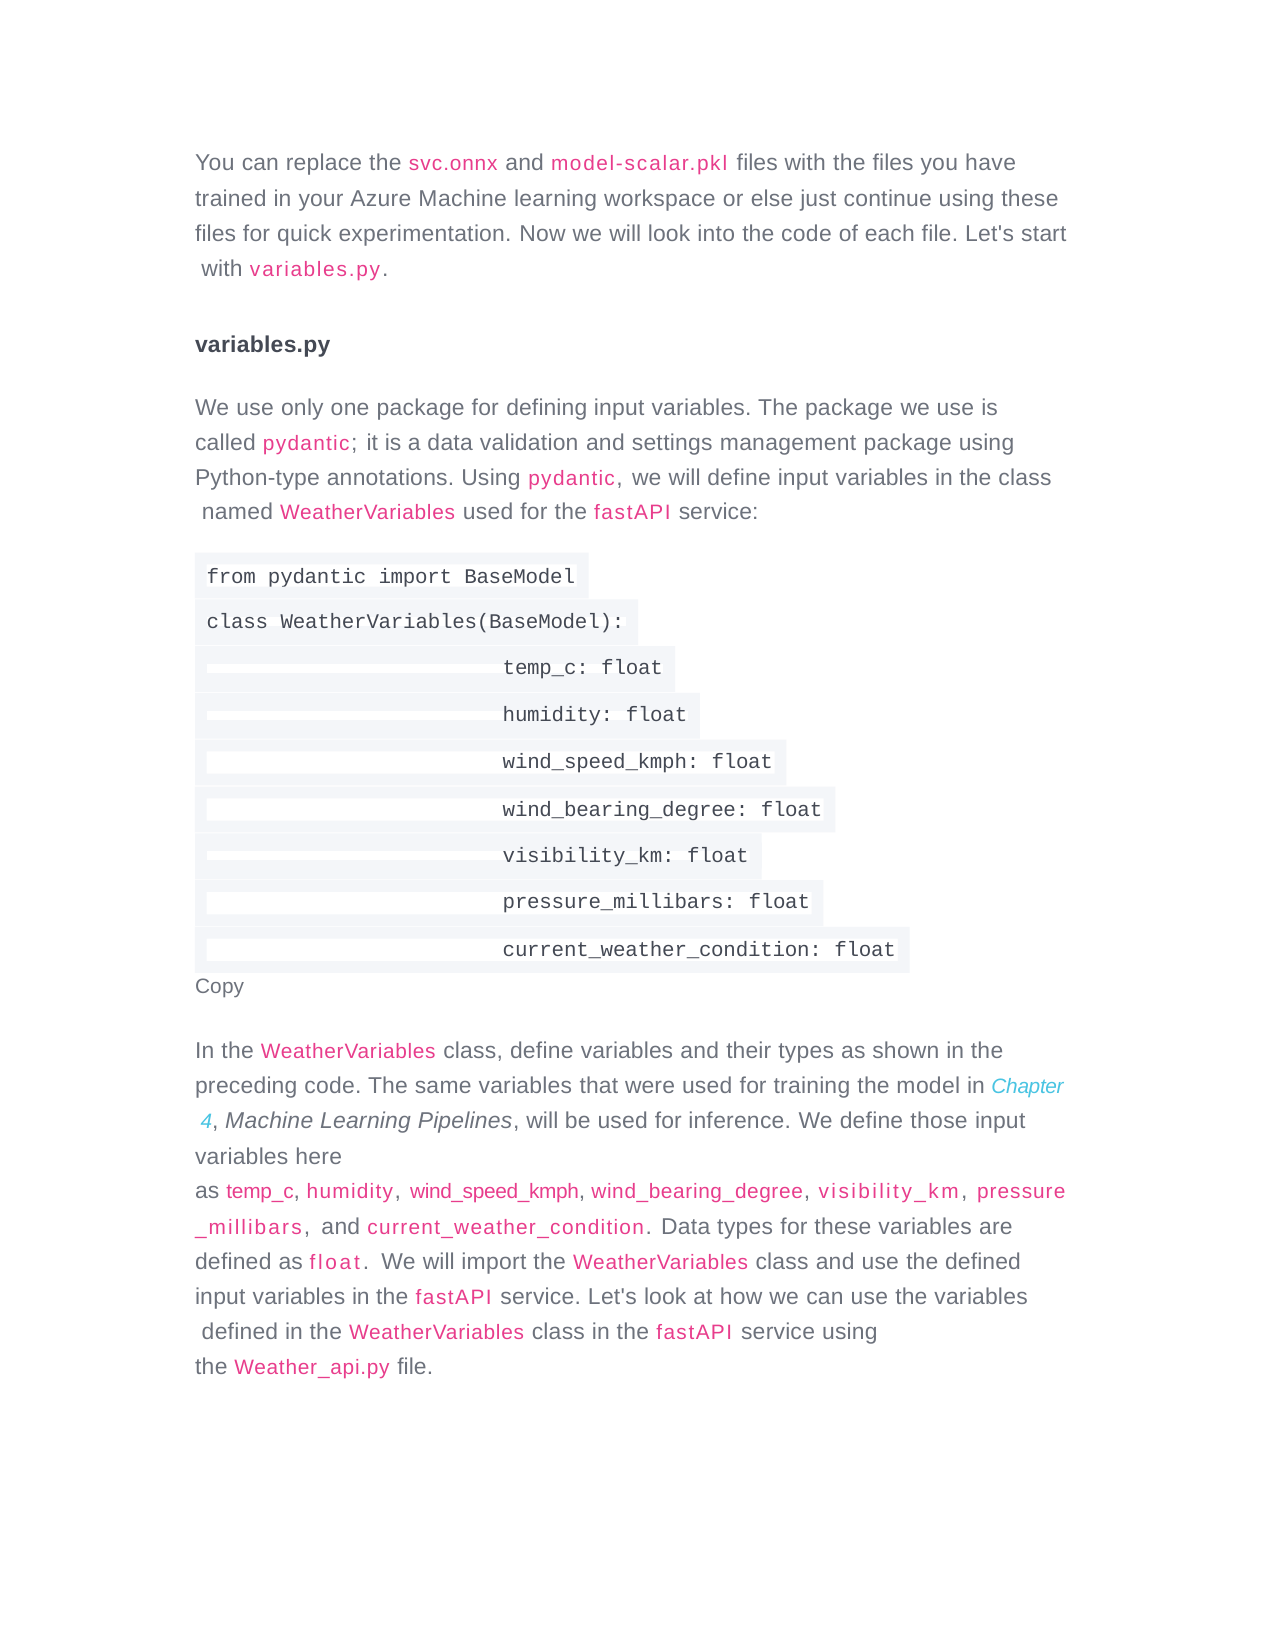

You can replace the svc.onnx and model-scalar.pkl files with the files you have  trained in your Azure Machine learning workspace or else just continue using these  files for quick experimentation. Now we will look into the code of each file. Let's start  with variables.py.

variables.py

We use only one package for defining input variables. The package we use is  called pydantic; it is a data validation and settings management package using  Python-type annotations. Using pydantic, we will define input variables in the class  named WeatherVariables used for the fastAPI service:

from pydantic import BaseModel

class WeatherVariables(BaseModel):

temp_c: float

humidity: float
wind_speed_kmph: float

wind_bearing_degree: float

visibility_km: float
pressure_millibars: float

current_weather_condition: float

Copy

In the WeatherVariables class, define variables and their types as shown in the  preceding code. The same variables that were used for training the model in Chapter  4, Machine Learning Pipelines, will be used for inference. We define those input  variables here
as temp_c, humidity, wind_speed_kmph, wind_bearing_degree, visibility_km, pressure
_millibars, and current_weather_condition. Data types for these variables are  defined as float. We will import the WeatherVariables class and use the defined  input variables in the fastAPI service. Let's look at how we can use the variables  defined in the WeatherVariables class in the fastAPI service using
the Weather_api.py file.